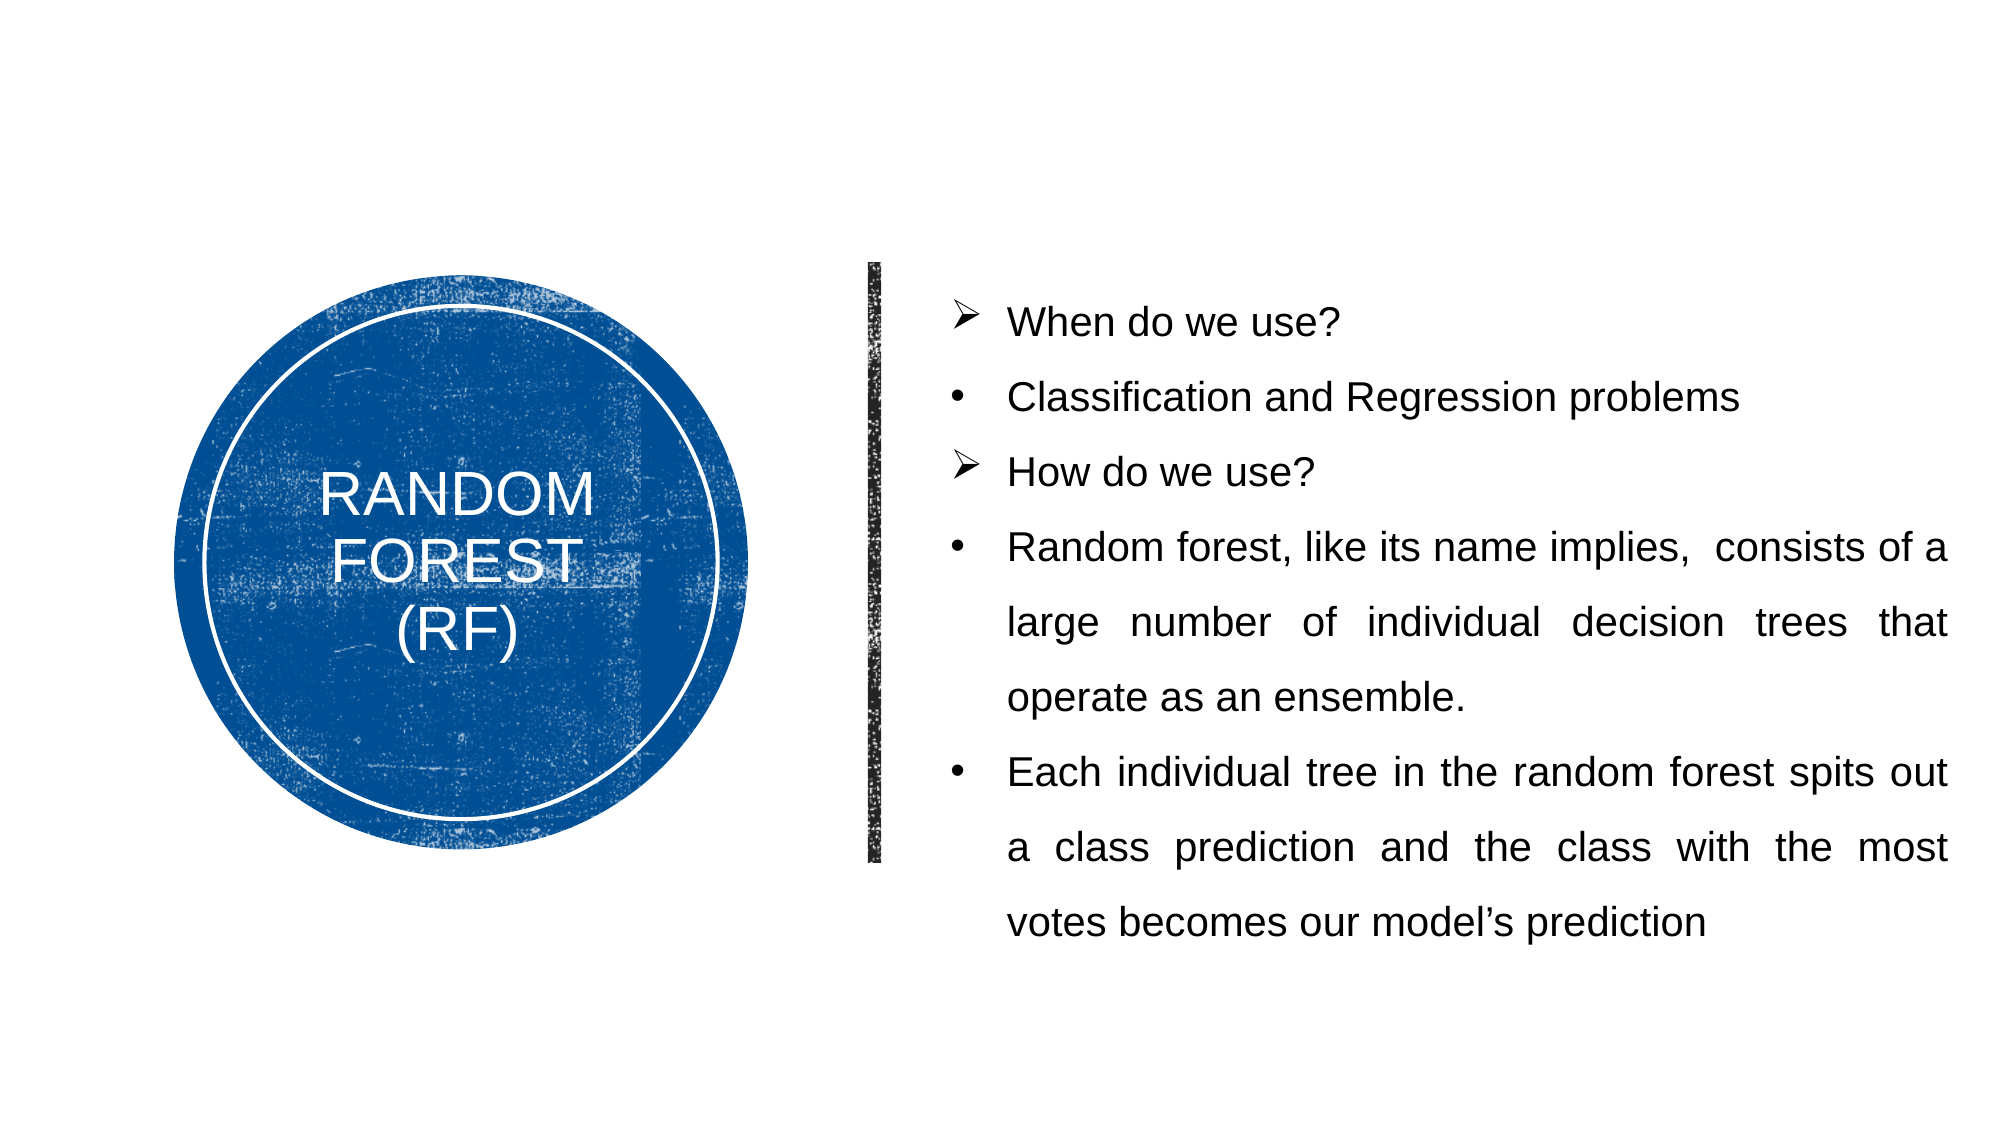

When do we use?
Classification and Regression problems
How do we use?
Random forest, like its name implies,  consists of a large number of individual decision trees that operate as an ensemble.
Each individual tree in the random forest spits out a class prediction and the class with the most votes becomes our model’s prediction

# Random Forest (RF)